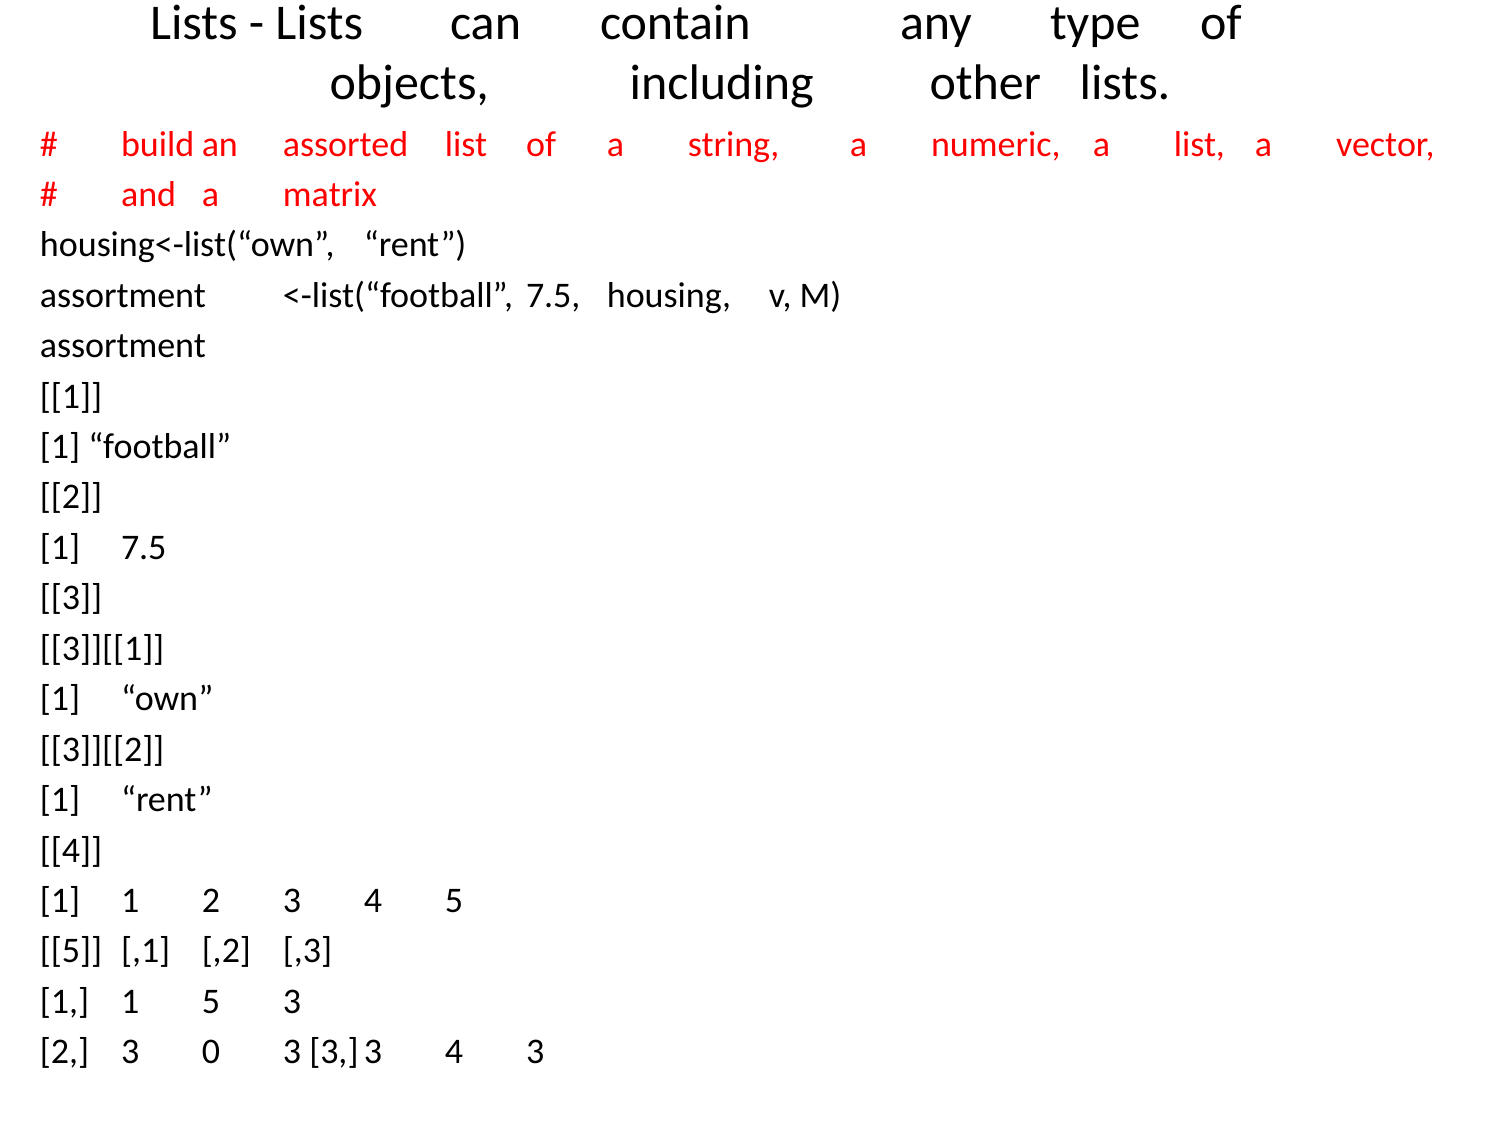

# Lists - Lists	can	contain	any	type	of	objects,	including	other	lists.
#	build	an	assorted	list	of	a	string,	a	numeric,	a	list,	a	vector,
#	and	a	matrix
housing<-list(“own”,	“rent”)
assortment	<-list(“football”,	7.5,	housing,	v, M)
assortment
[[1]]
[1] “football”
[[2]]
[1]	7.5
[[3]]
[[3]][[1]]
[1]	“own”
[[3]][[2]]
[1]	“rent”
[[4]]
[1]	1	2	3	4	5
[[5]]		[,1]	[,2]	[,3]
[1,]	1	5	3
[2,]	3	0	3 [3,]	3	4	3